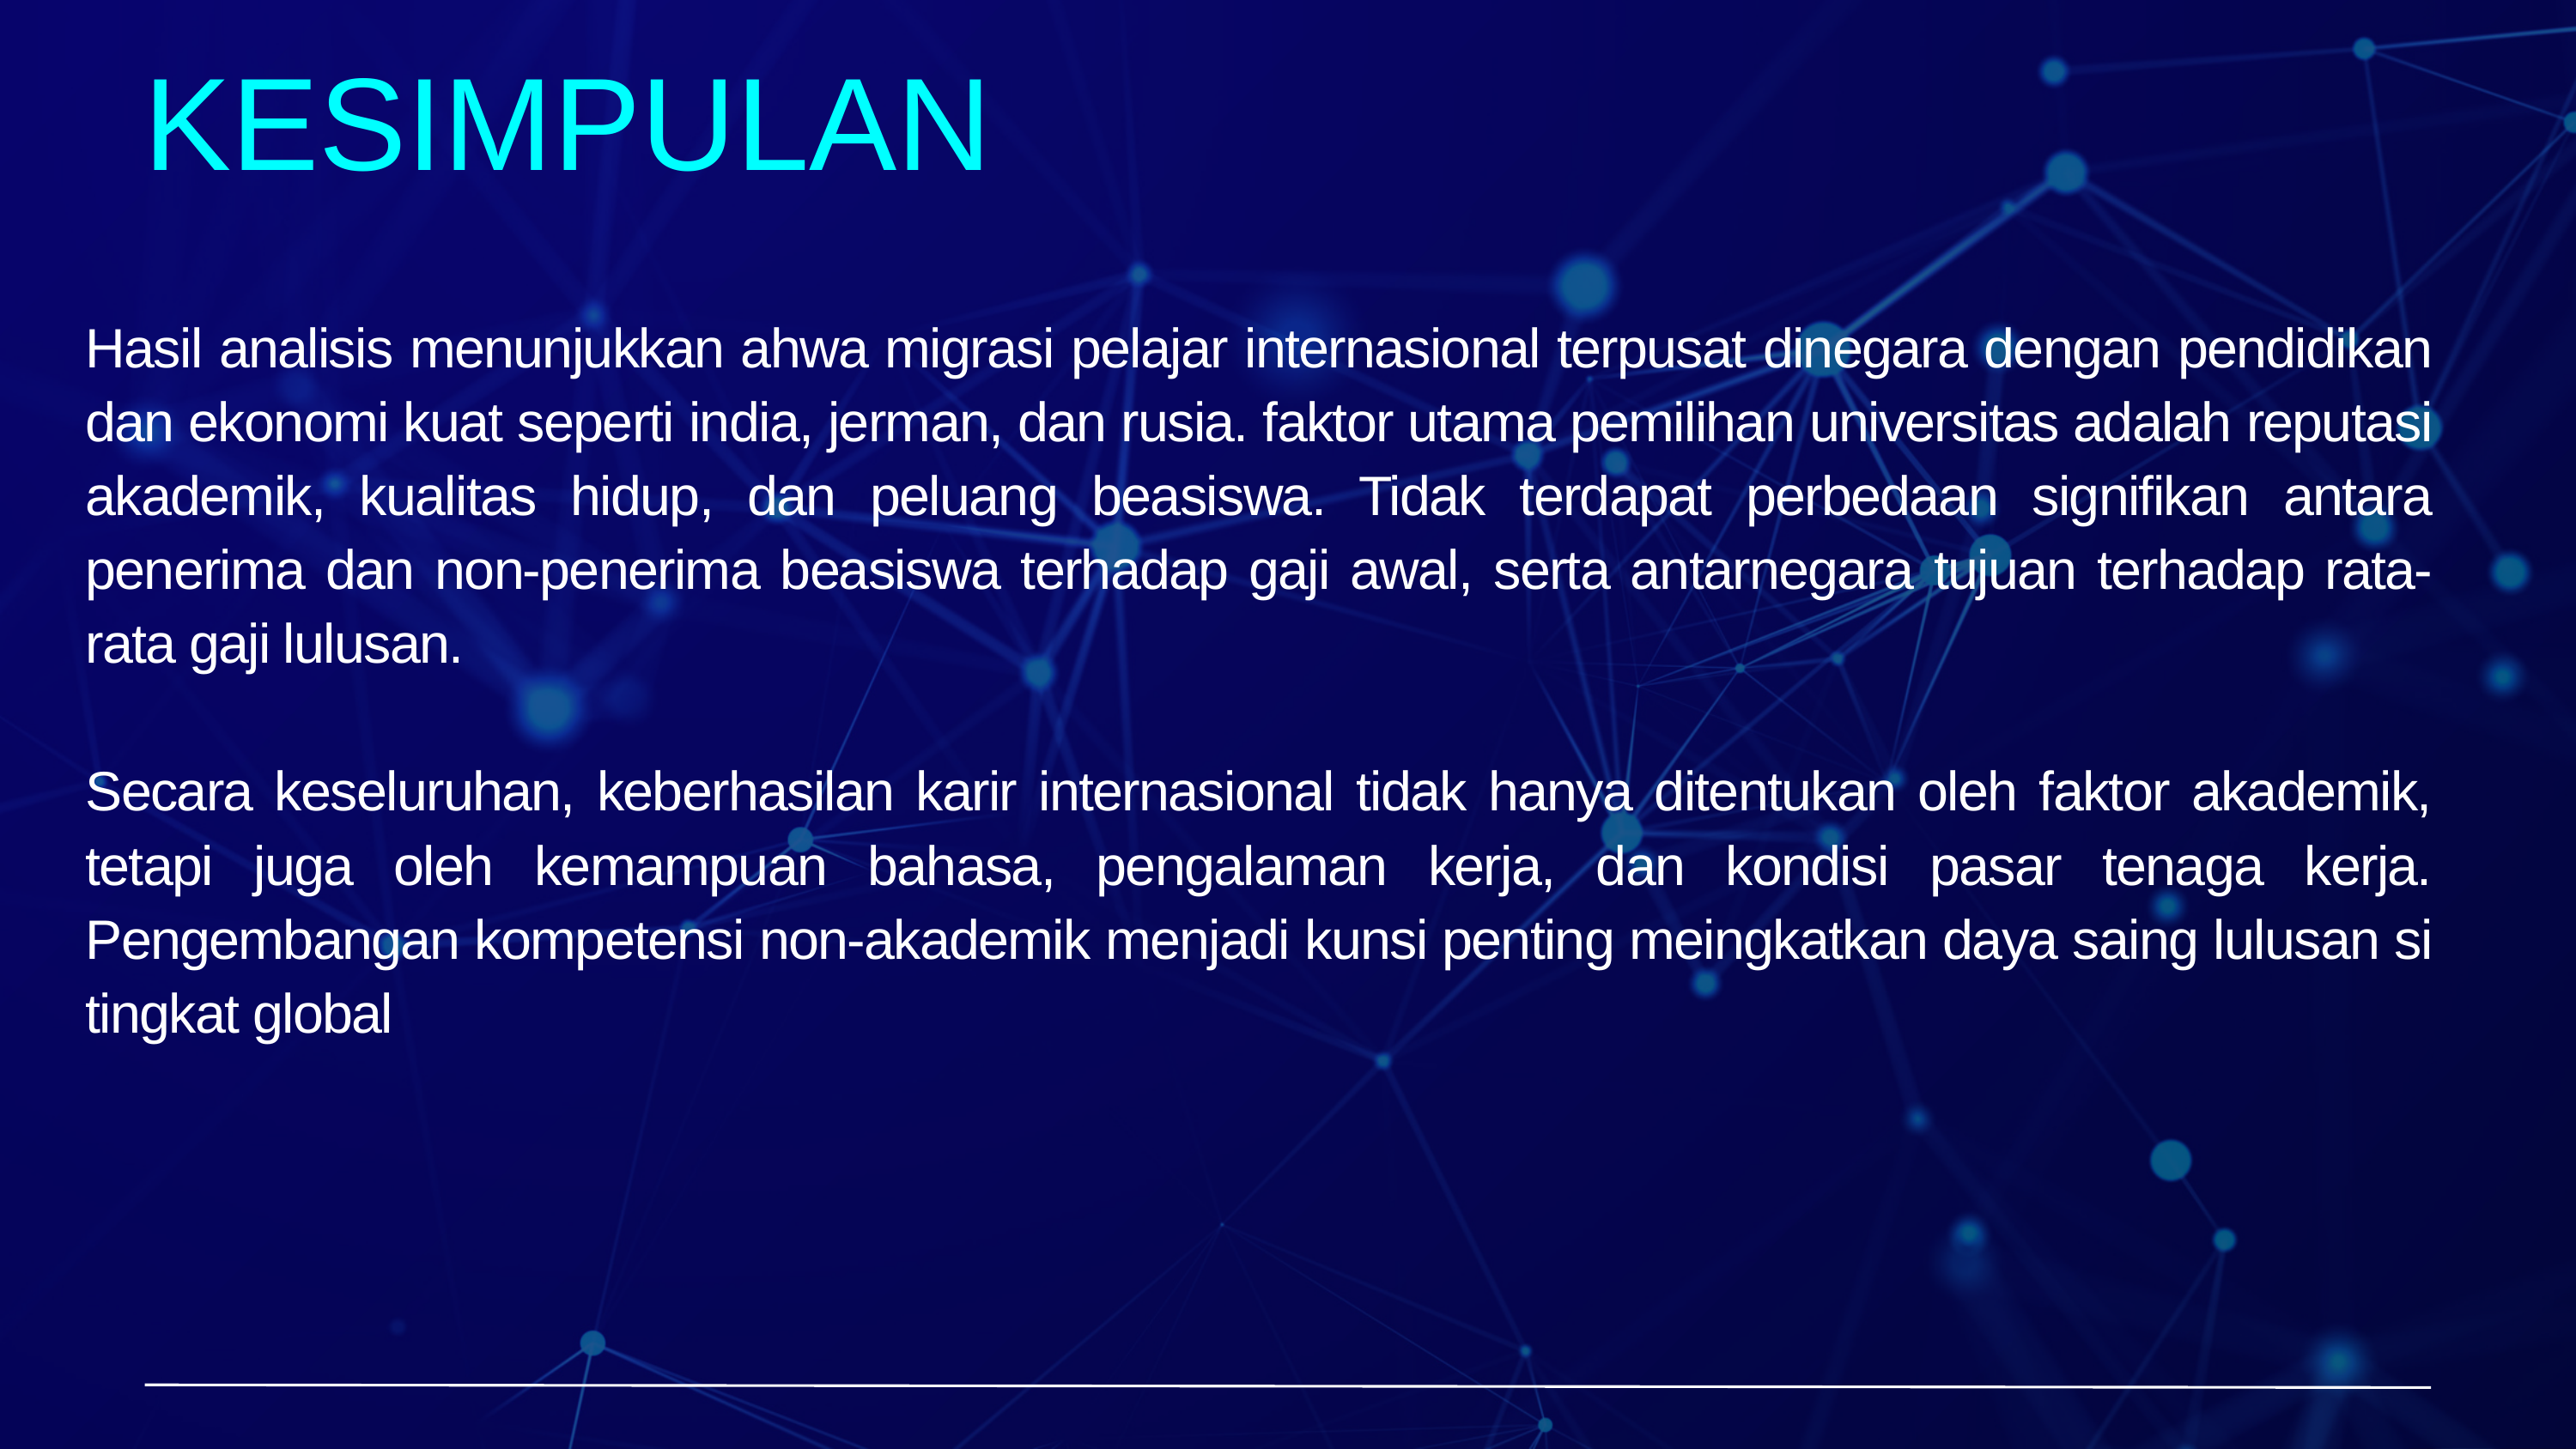

KESIMPULAN
Hasil analisis menunjukkan ahwa migrasi pelajar internasional terpusat dinegara dengan pendidikan dan ekonomi kuat seperti india, jerman, dan rusia. faktor utama pemilihan universitas adalah reputasi akademik, kualitas hidup, dan peluang beasiswa. Tidak terdapat perbedaan signifikan antara penerima dan non-penerima beasiswa terhadap gaji awal, serta antarnegara tujuan terhadap rata-rata gaji lulusan.

Secara keseluruhan, keberhasilan karir internasional tidak hanya ditentukan oleh faktor akademik, tetapi juga oleh kemampuan bahasa, pengalaman kerja, dan kondisi pasar tenaga kerja. Pengembangan kompetensi non-akademik menjadi kunsi penting meingkatkan daya saing lulusan si tingkat global